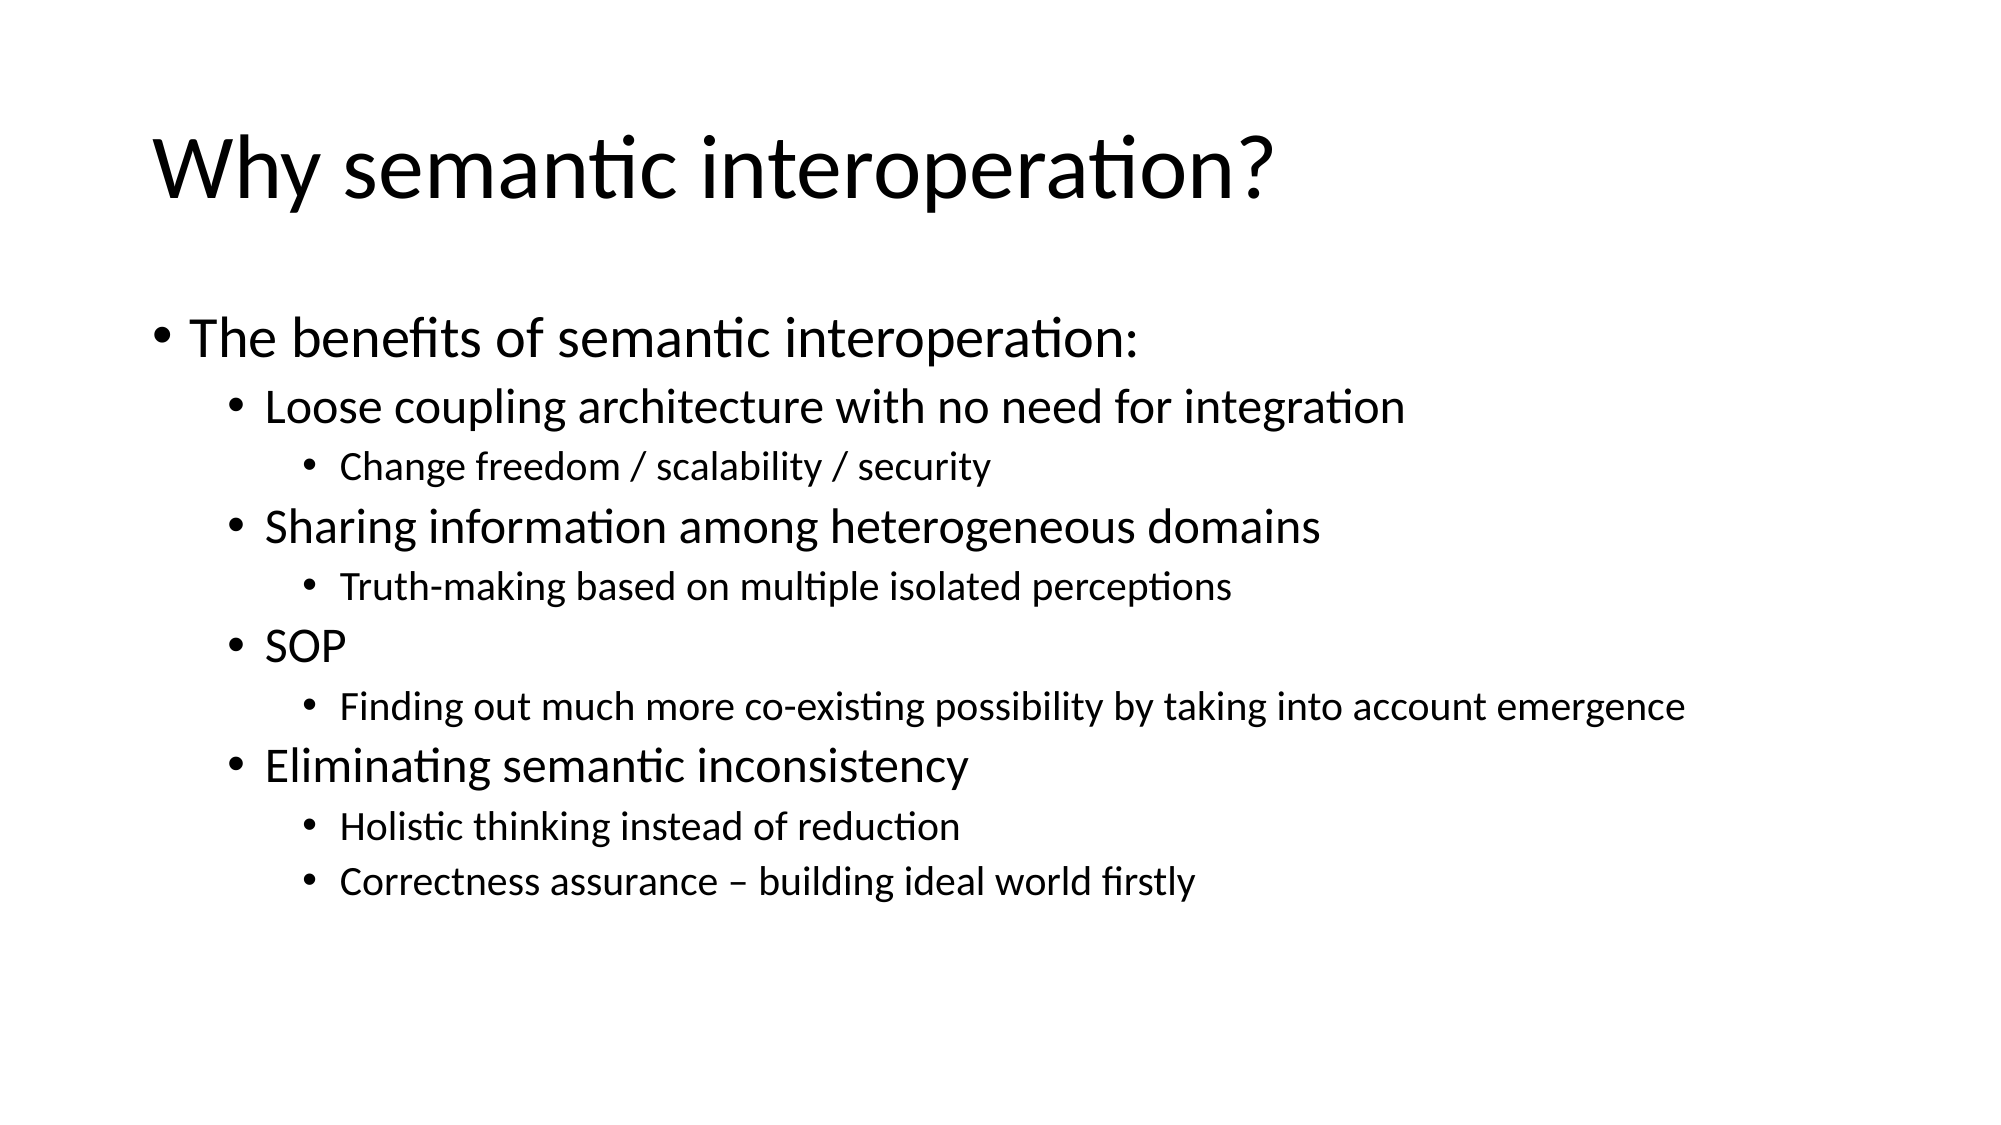

# Why semantic interoperation?
The benefits of semantic interoperation:
Loose coupling architecture with no need for integration
Change freedom / scalability / security
Sharing information among heterogeneous domains
Truth-making based on multiple isolated perceptions
SOP
Finding out much more co-existing possibility by taking into account emergence
Eliminating semantic inconsistency
Holistic thinking instead of reduction
Correctness assurance – building ideal world firstly